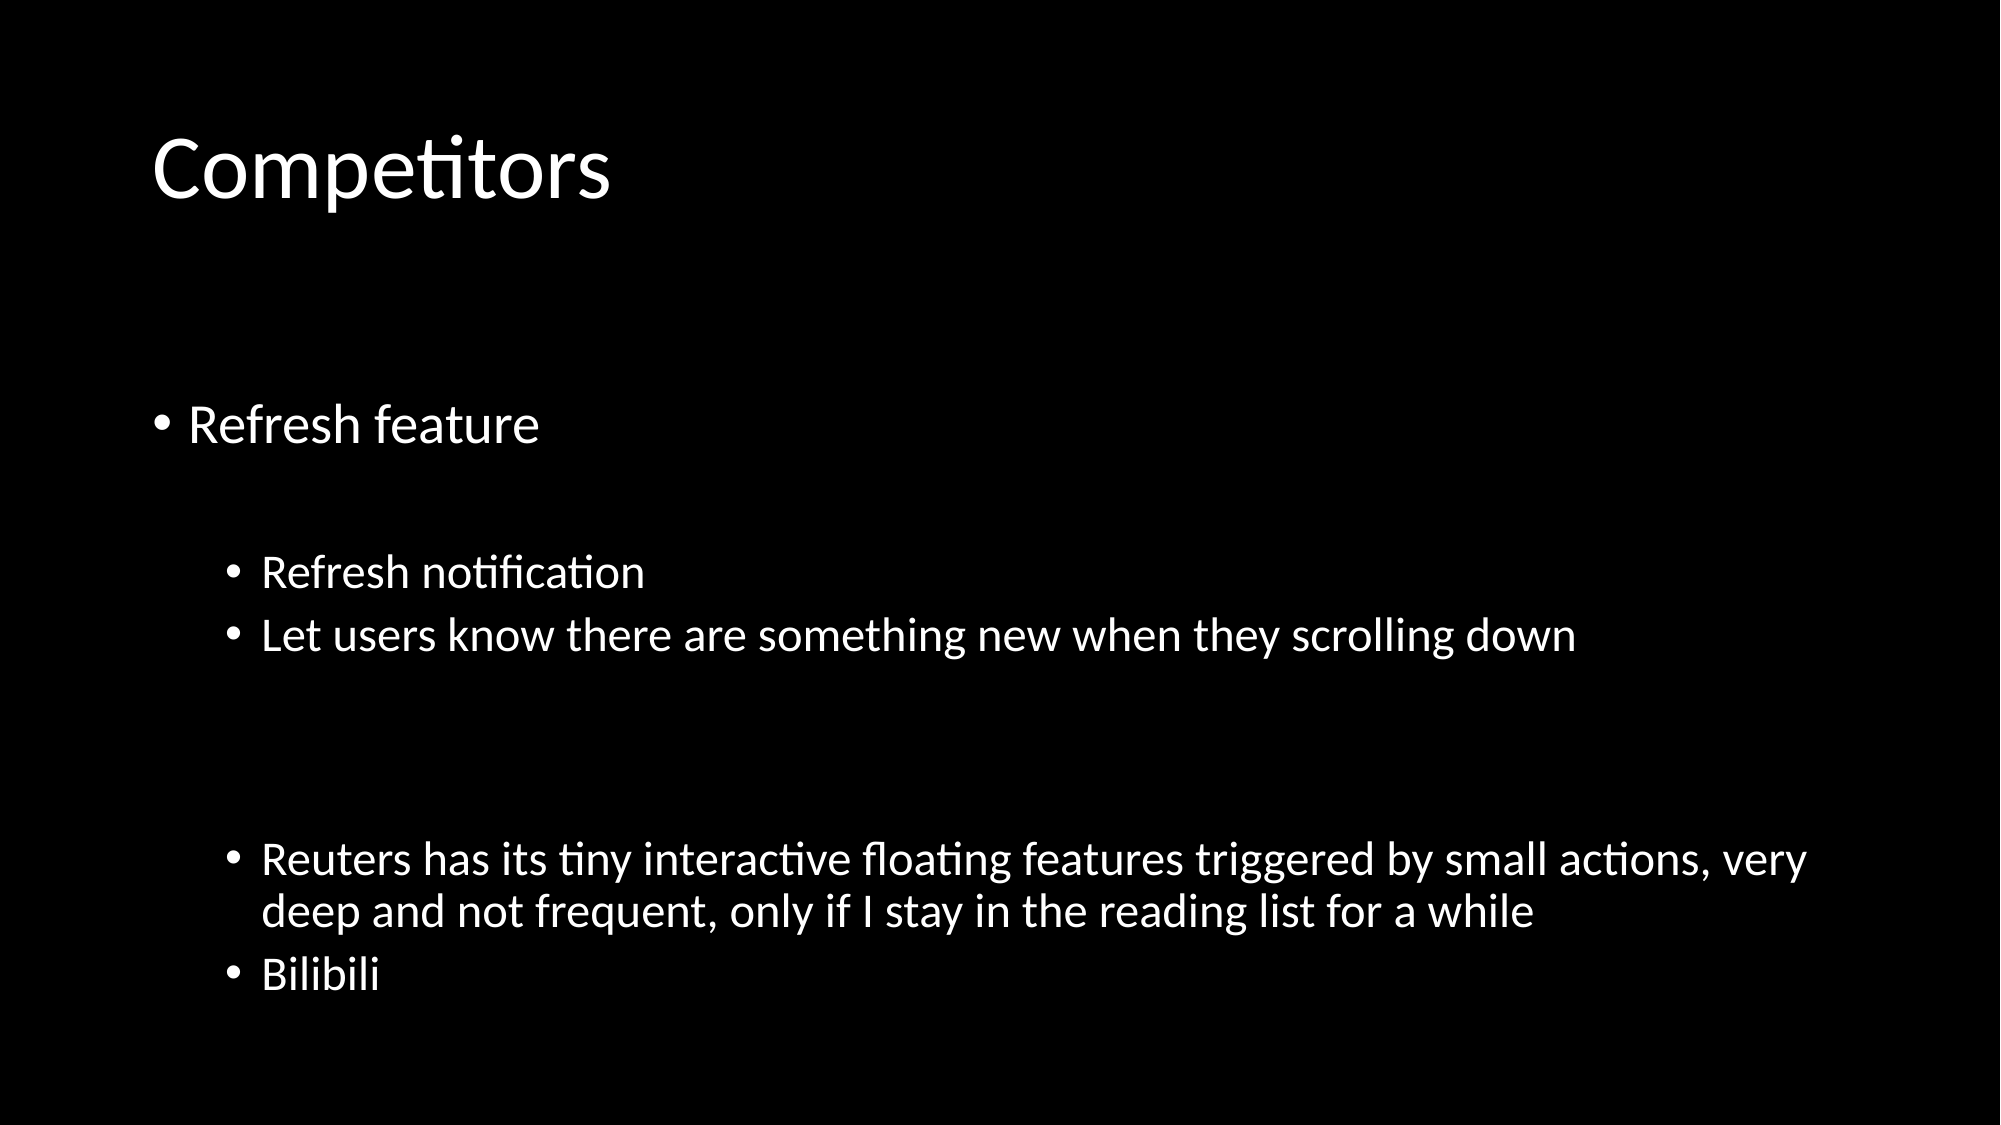

# Competitors

Refresh feature

Refresh notification
Let users know there are something new when they scrolling down

Reuters has its tiny interactive floating features triggered by small actions, very deep and not frequent, only if I stay in the reading list for a while
Bilibili